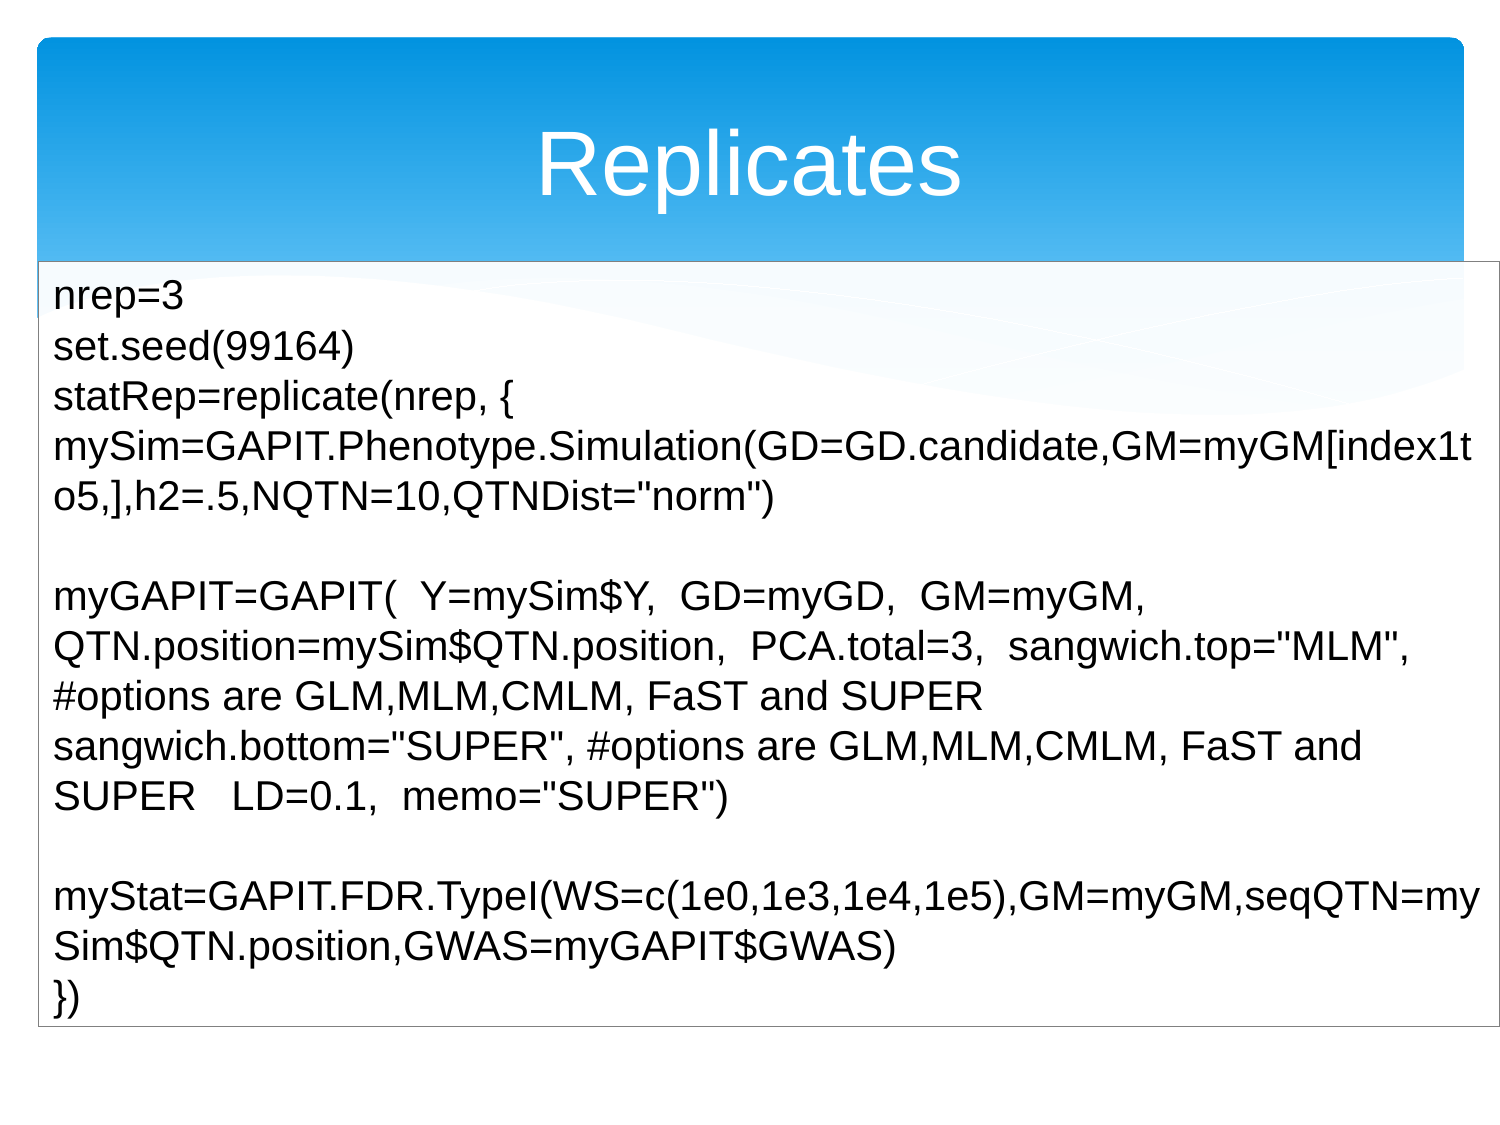

Replicates
nrep=3
set.seed(99164)
statRep=replicate(nrep, {
mySim=GAPIT.Phenotype.Simulation(GD=GD.candidate,GM=myGM[index1to5,],h2=.5,NQTN=10,QTNDist="norm")

myGAPIT=GAPIT(  Y=mySim$Y,  GD=myGD,  GM=myGM,  QTN.position=mySim$QTN.position,  PCA.total=3,  sangwich.top="MLM", #options are GLM,MLM,CMLM, FaST and SUPER
sangwich.bottom="SUPER", #options are GLM,MLM,CMLM, FaST and SUPER   LD=0.1,  memo="SUPER")

myStat=GAPIT.FDR.TypeI(WS=c(1e0,1e3,1e4,1e5),GM=myGM,seqQTN=mySim$QTN.position,GWAS=myGAPIT$GWAS)
})